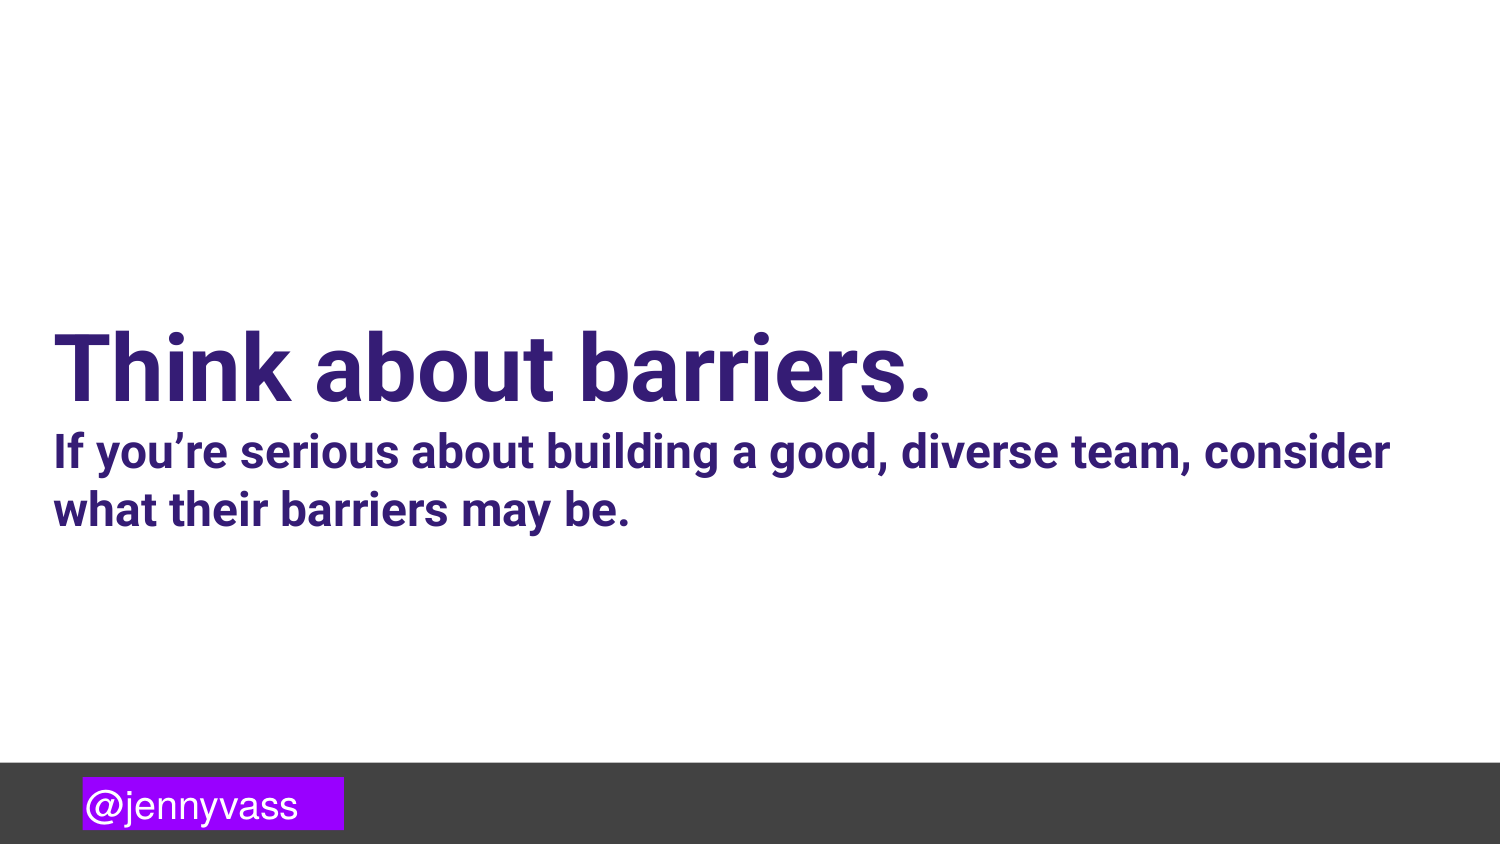

Think about barriers.
If you’re serious about building a good, diverse team, consider what their barriers may be.
@jennyvass
@jennyvass